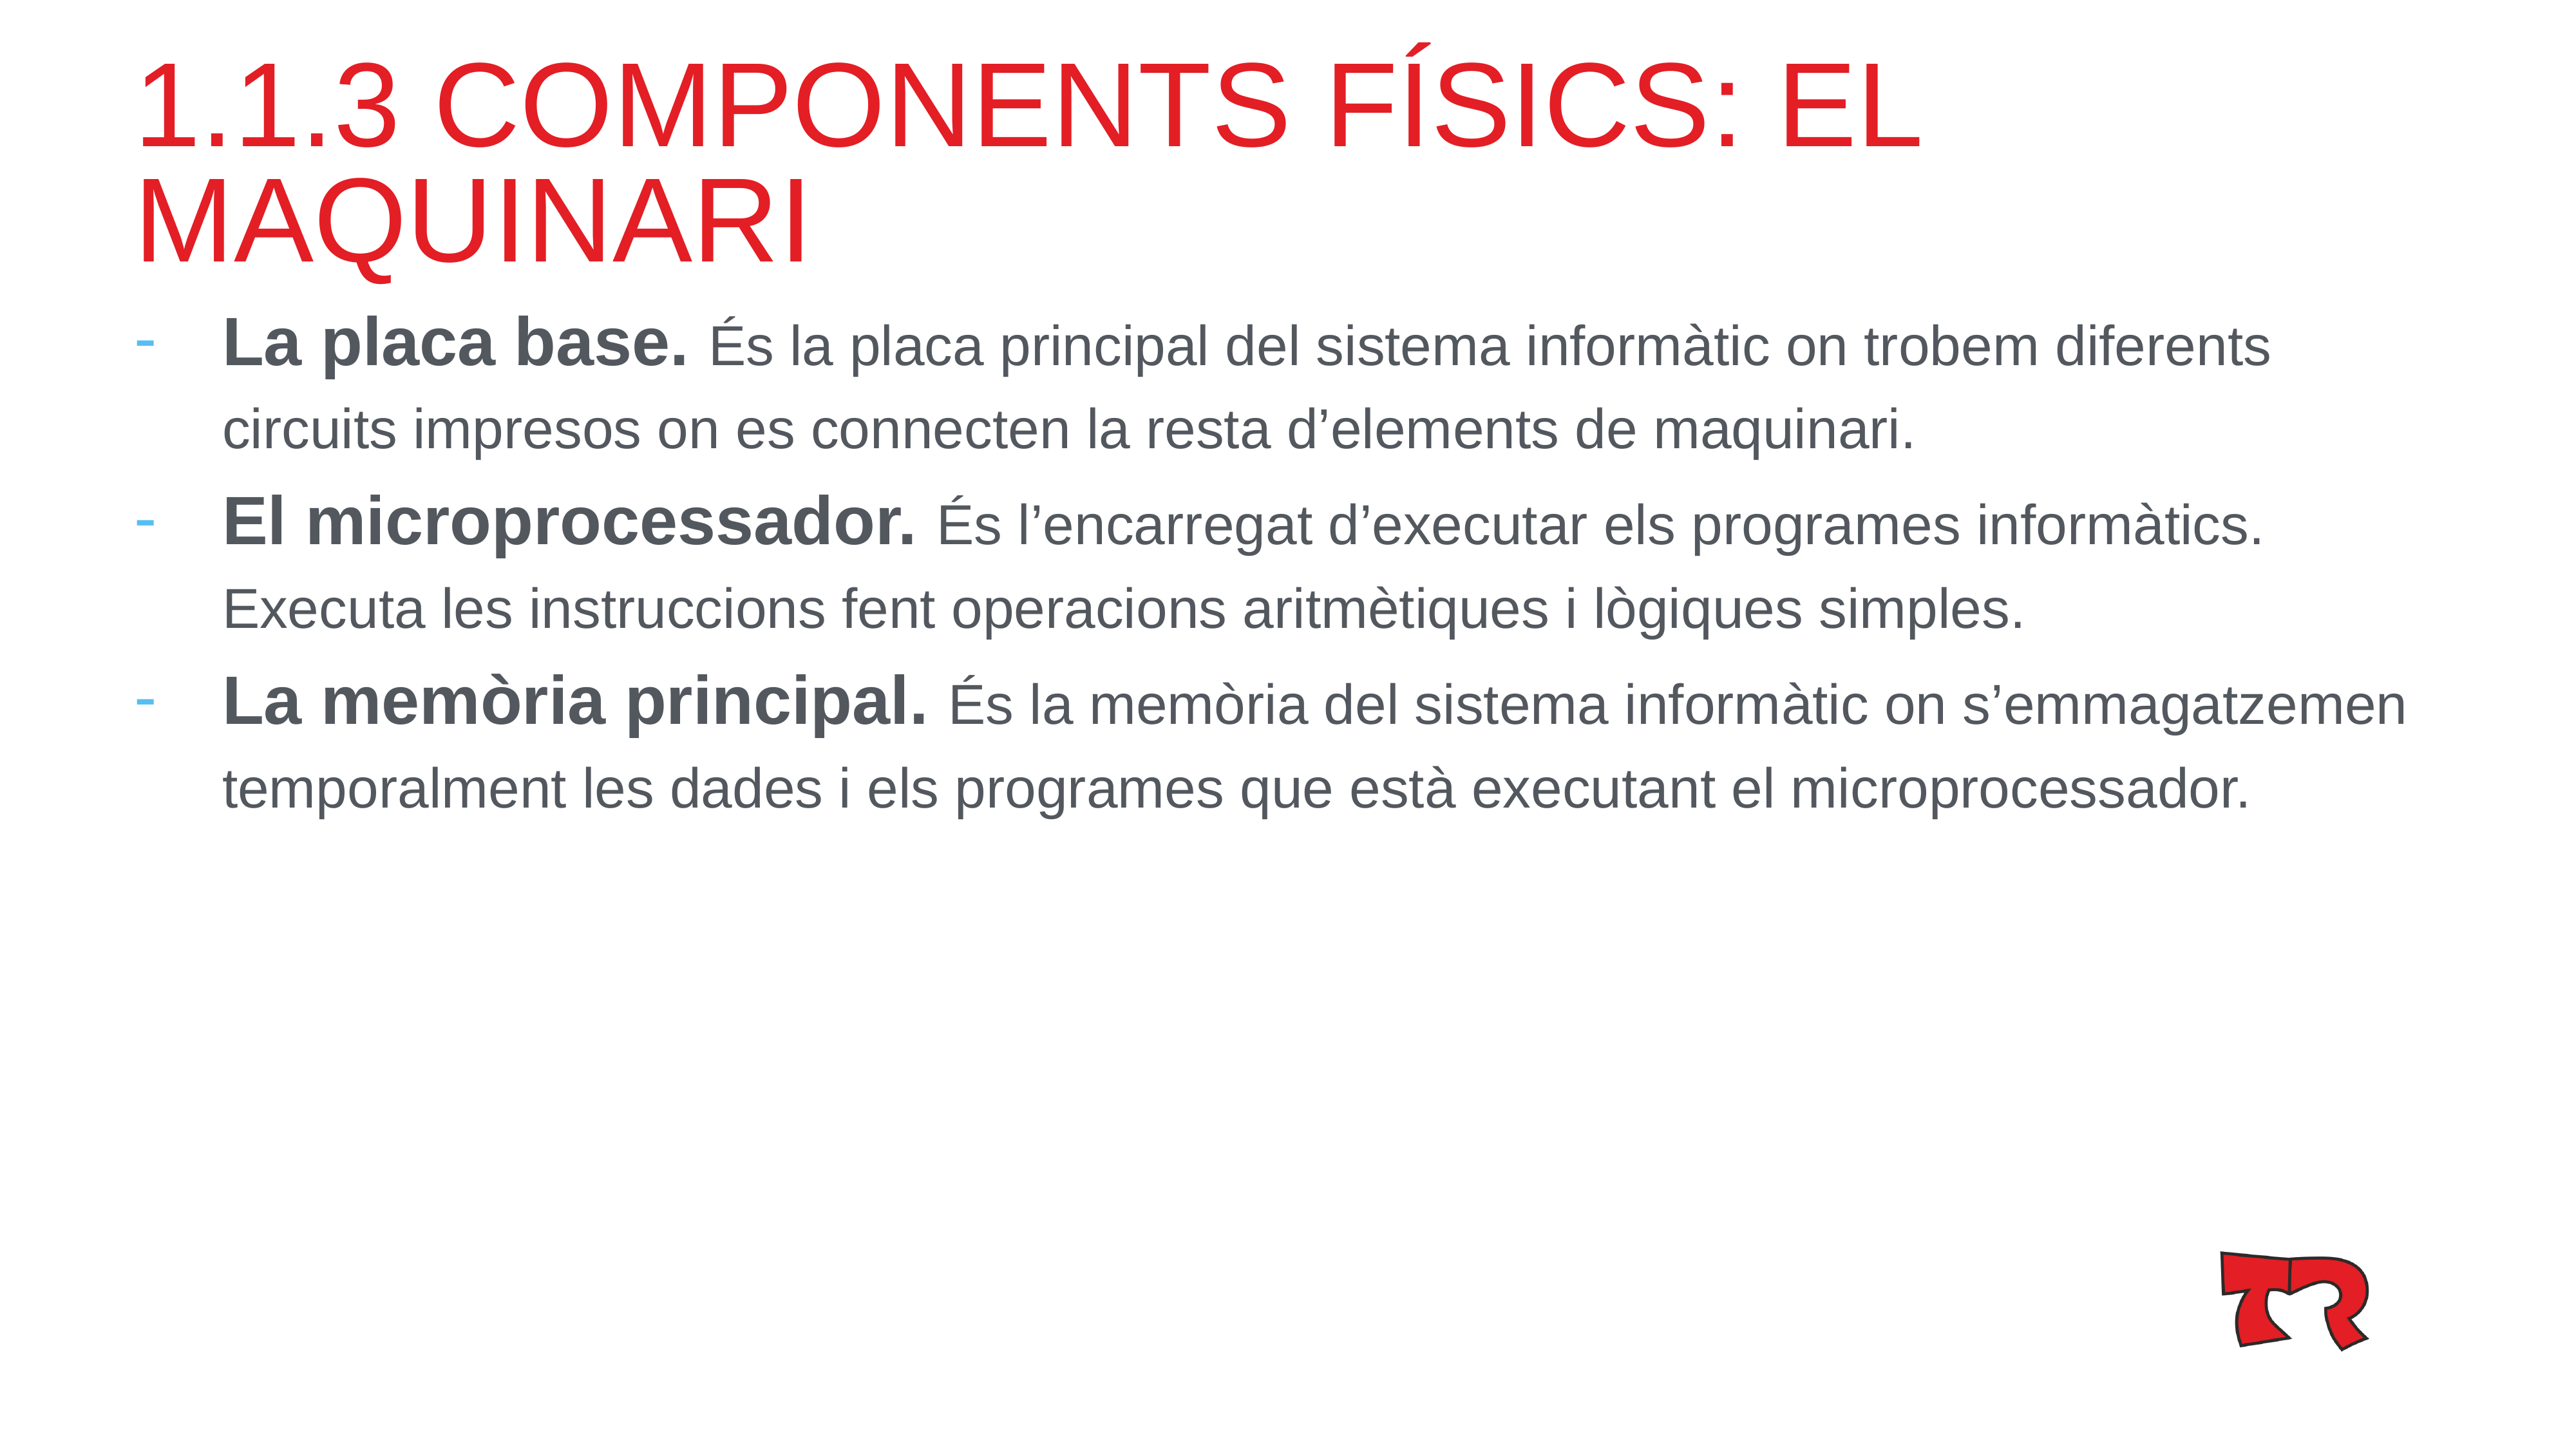

# 1.1.3 COMPONENTS FÍSICS: EL MAQUINARI
La placa base. És la placa principal del sistema informàtic on trobem diferents circuits impresos on es connecten la resta d’elements de maquinari.
El microprocessador. És l’encarregat d’executar els programes informàtics. Executa les instruccions fent operacions aritmètiques i lògiques simples.
La memòria principal. És la memòria del sistema informàtic on s’emmagatzemen temporalment les dades i els programes que està executant el microprocessador.